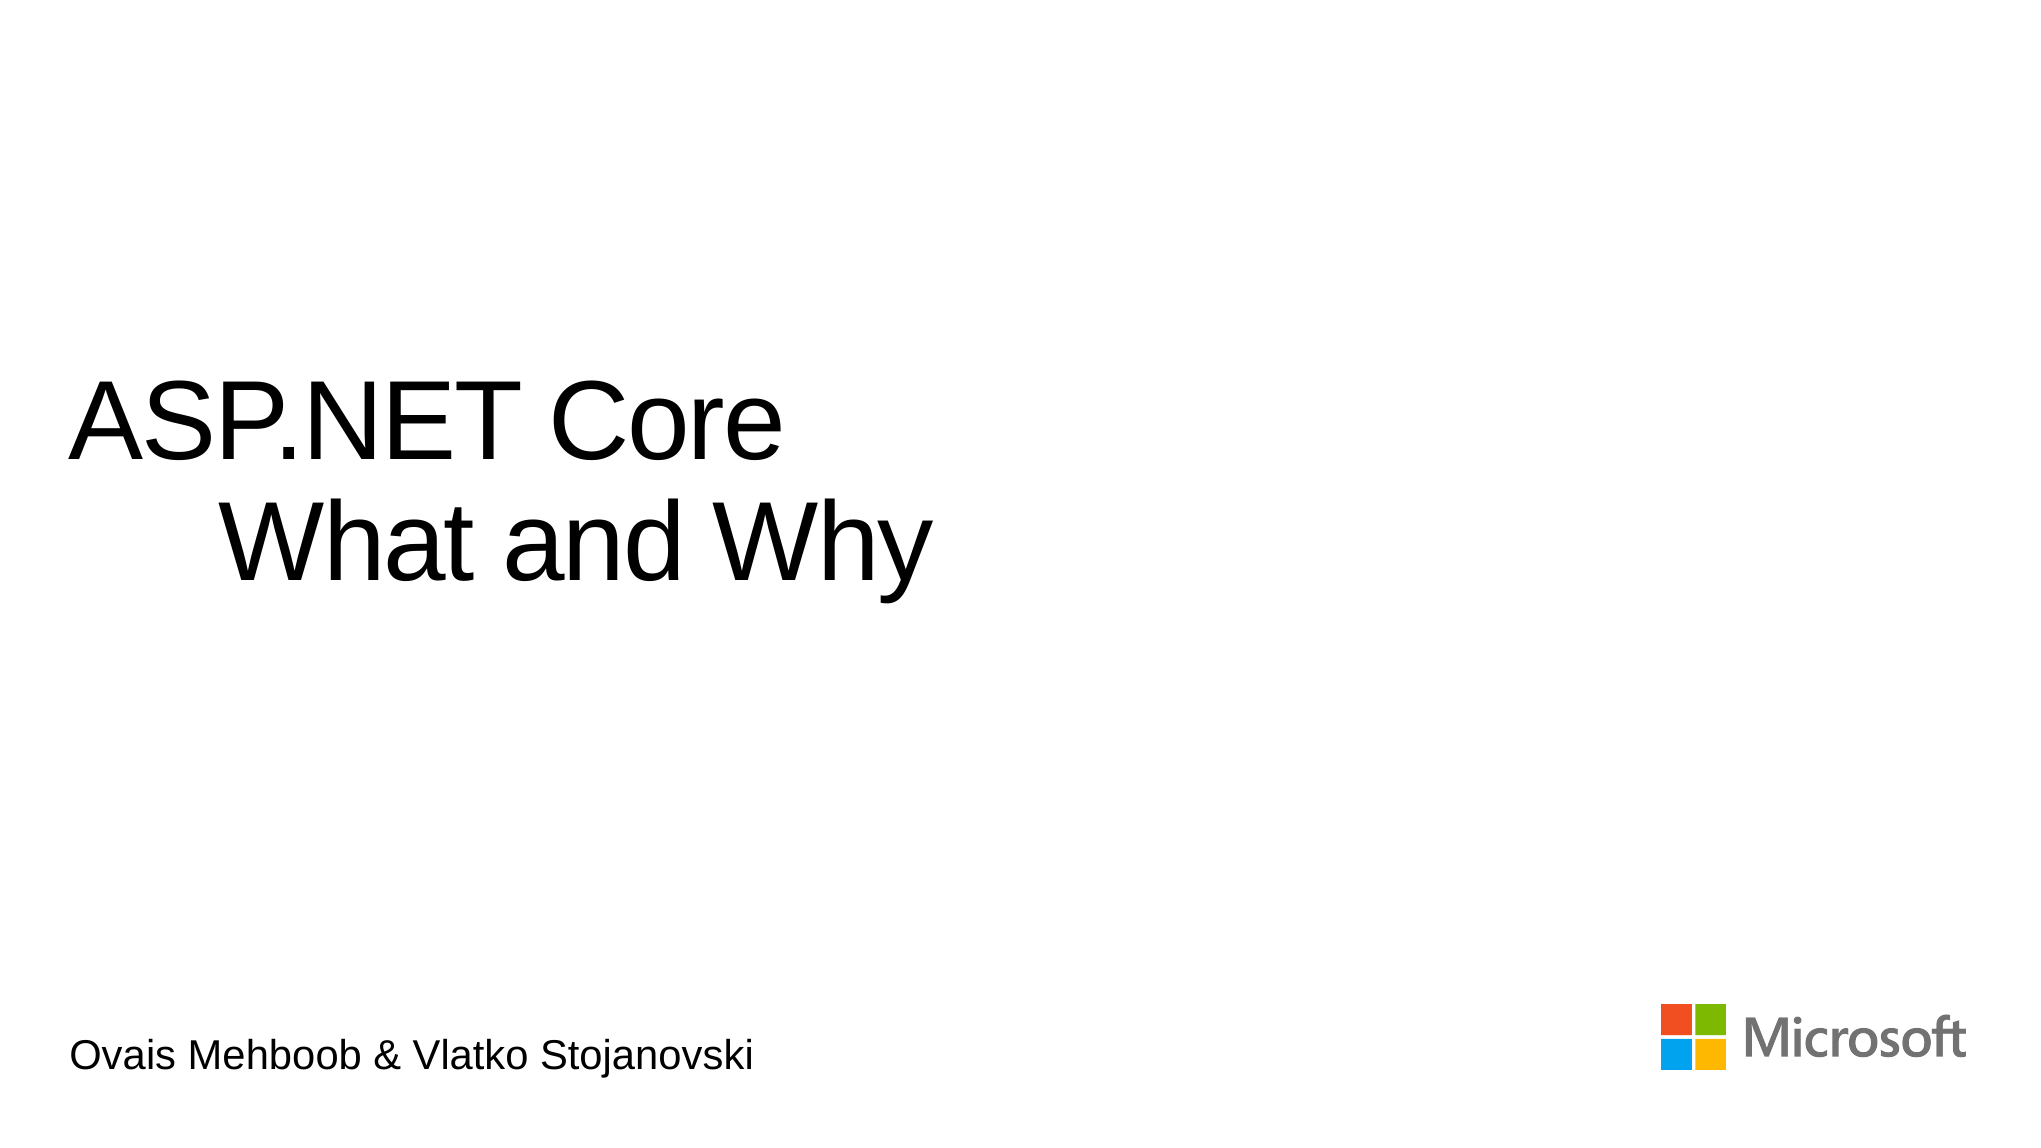

# ASP.NET Core What and Why
Ovais Mehboob & Vlatko Stojanovski